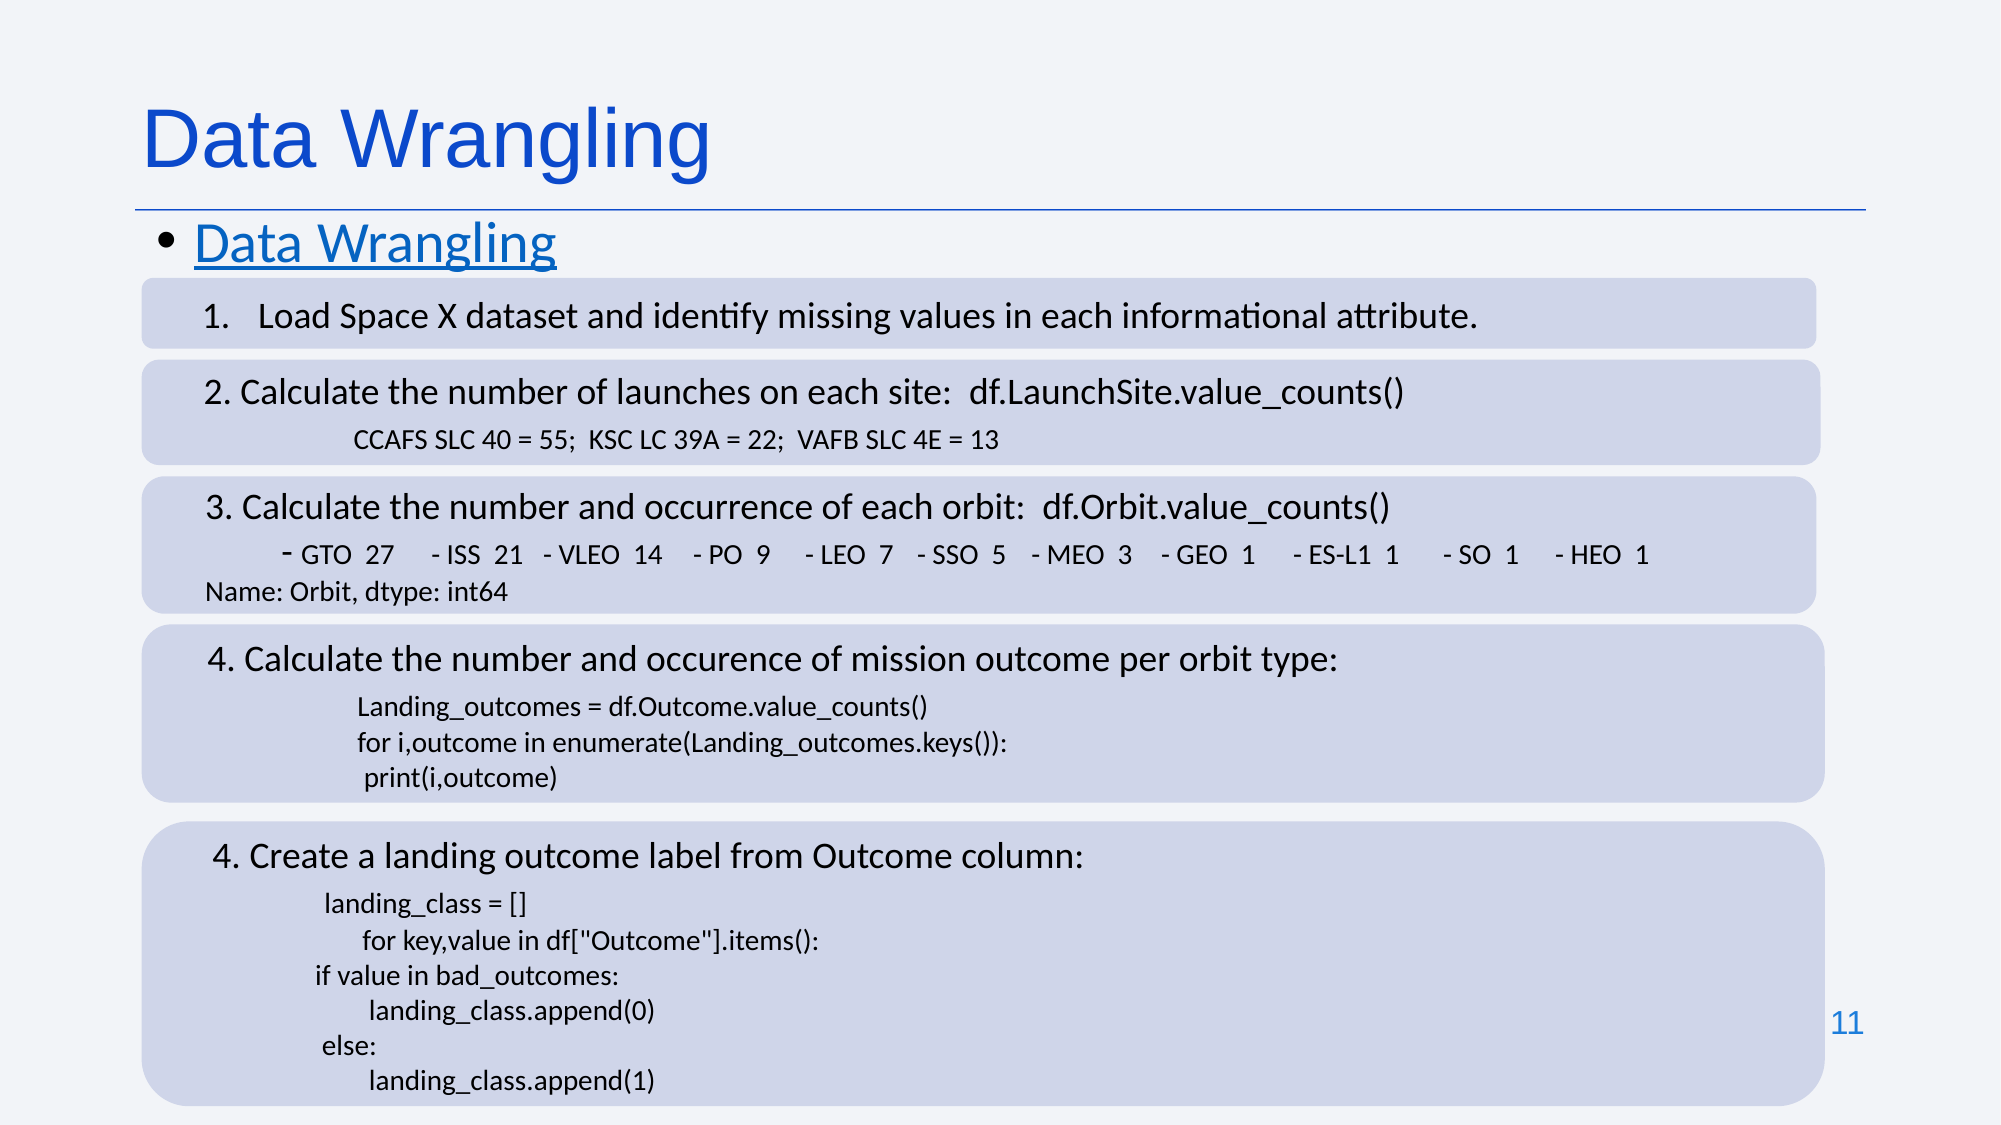

Data Wrangling
Data Wrangling

Load Space X dataset and identify missing values in each informational attribute.
2. Calculate the number of launches on each site:  df.LaunchSite.value_counts()
	CCAFS SLC 40 = 55;  KSC LC 39A = 22;  VAFB SLC 4E = 13
3. Calculate the number and occurrence of each orbit:  df.Orbit.value_counts()
	- GTO  27	- ISS  21	- VLEO  14	- PO  9	- LEO  7	- SSO  5	- MEO  3	- GEO  1	- ES-L1  1	- SO  1	- HEO  1
Name: Orbit, dtype: int64
4. Calculate the number and occurence of mission outcome per orbit type:
	Landing_outcomes = df.Outcome.value_counts()
	for i,outcome in enumerate(Landing_outcomes.keys()):
   	 print(i,outcome)
4. Create a landing outcome label from Outcome column:
	landing_class = []
	for key,value in df["Outcome"].items():
     	if value in bad_outcomes:
       	 landing_class.append(0)
    	 else:
       	 landing_class.append(1)
11